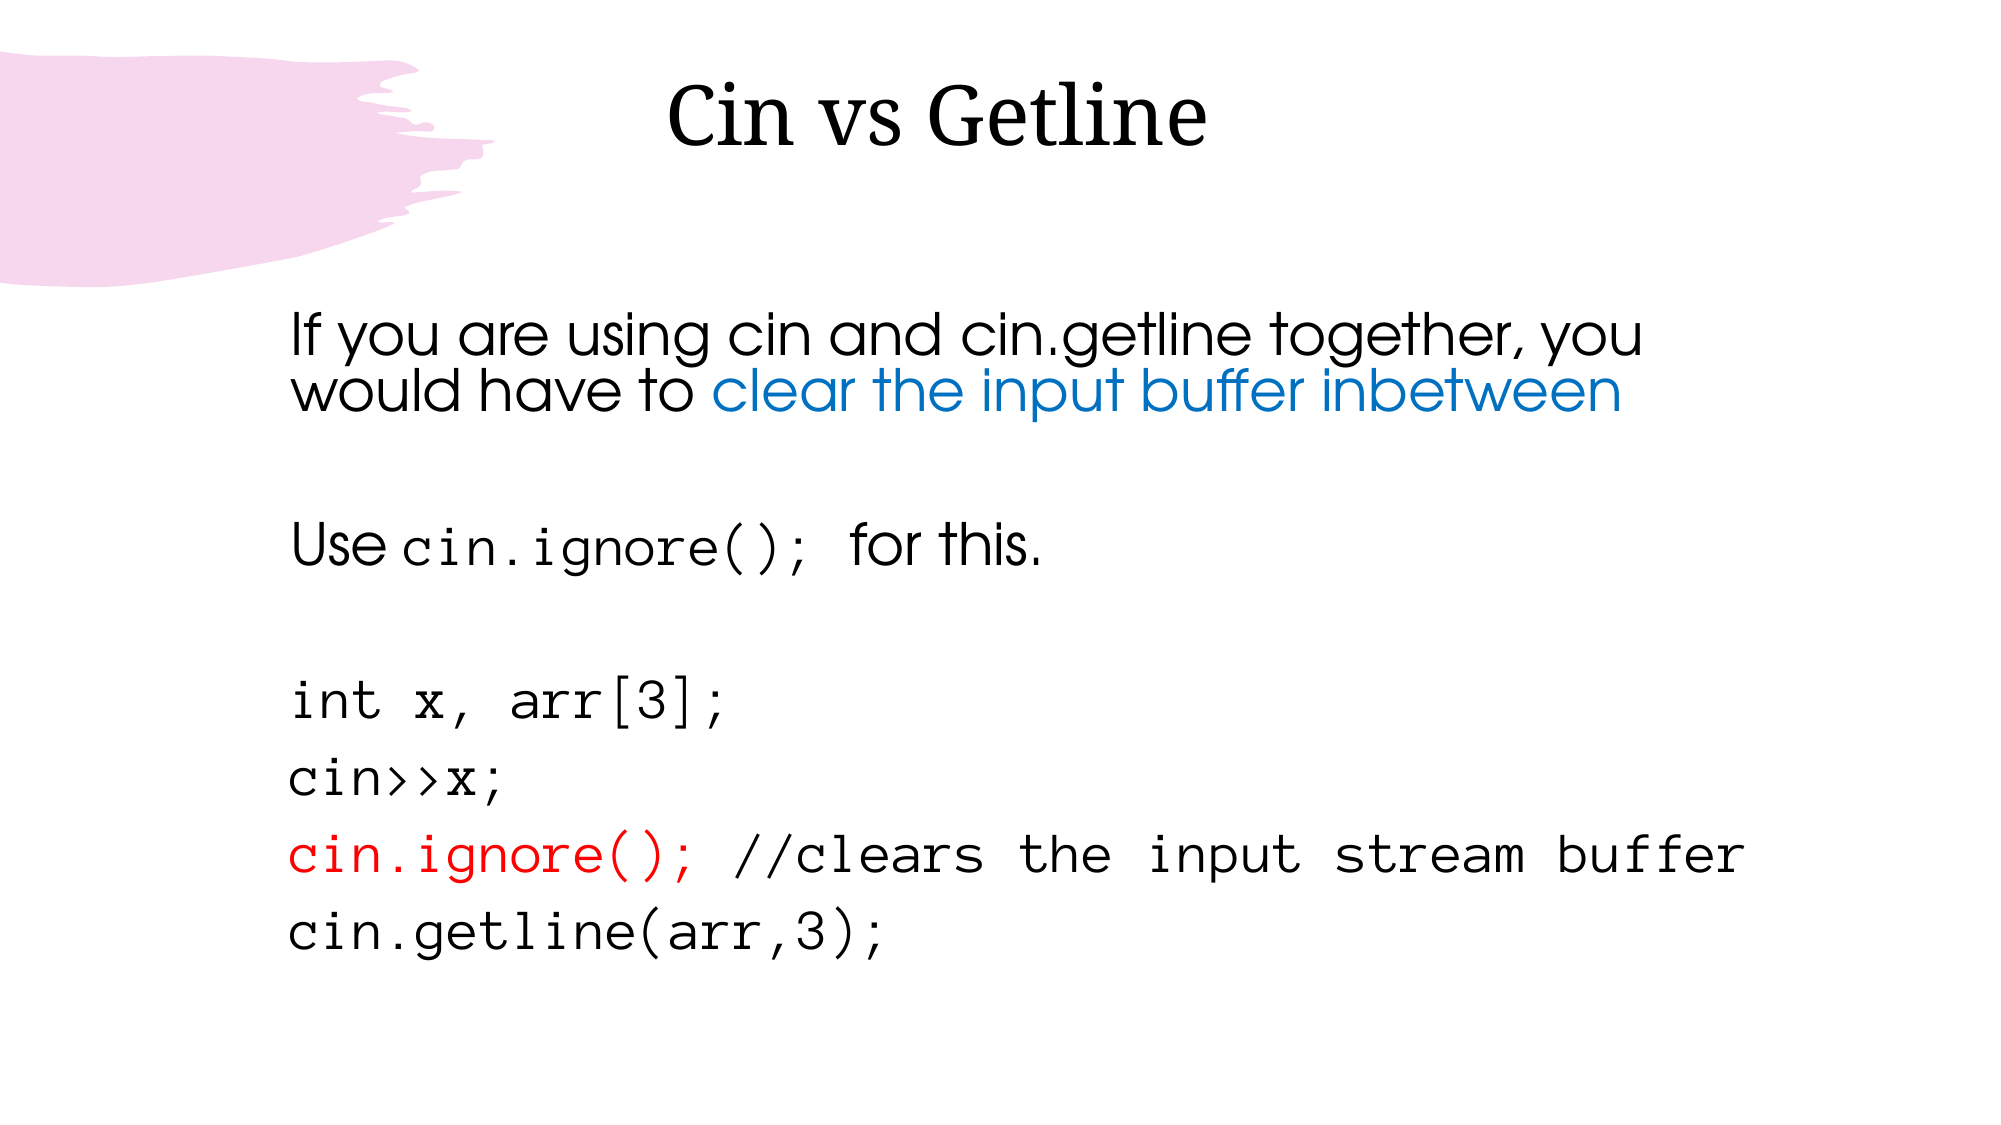

# Cin vs Getline

If you are using cin and cin.getline together, you would have to clear the input buffer inbetween

Use cin.ignore(); for this.

int x, arr[3];
cin>>x;
cin.ignore(); //clears the input stream buffer
cin.getline(arr,3);